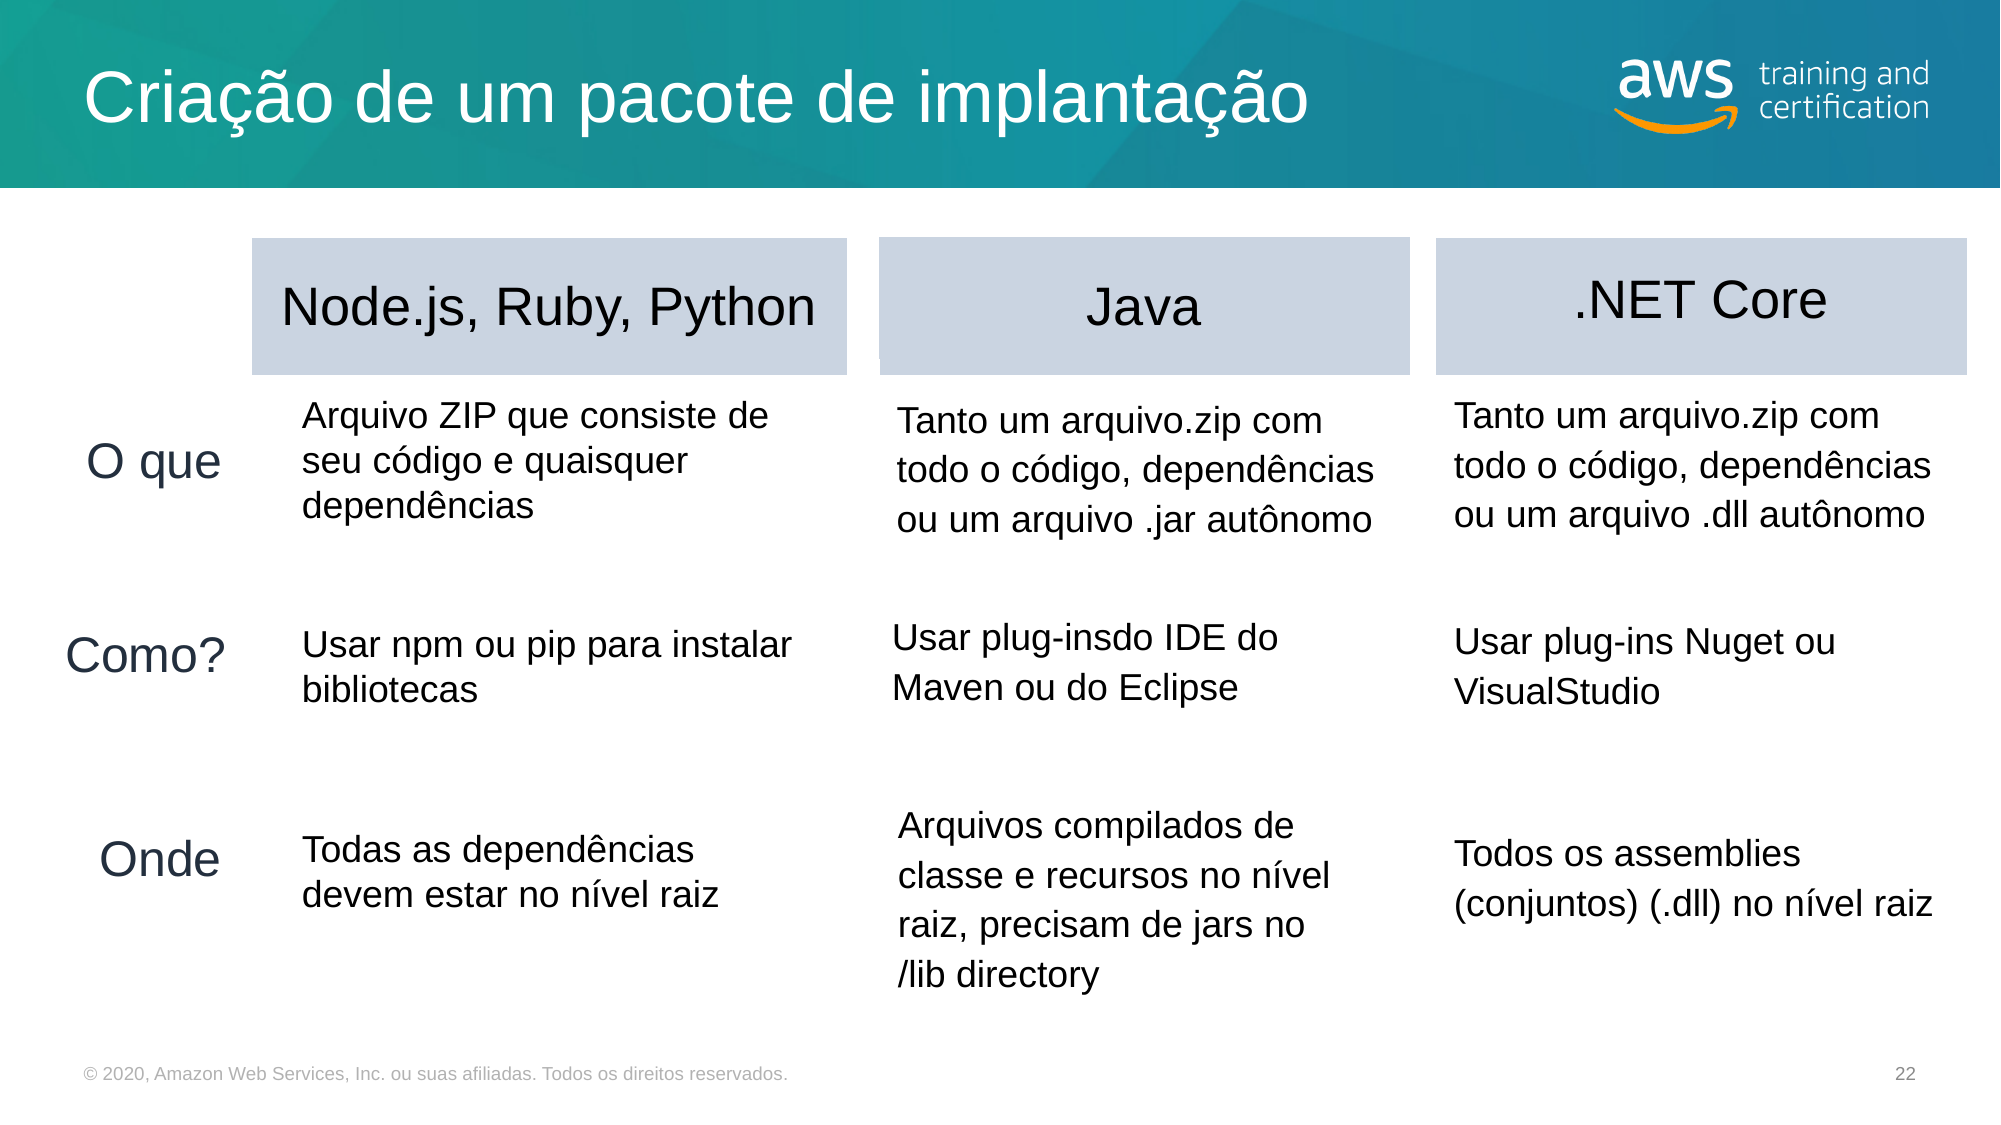

# Criação de um pacote de implantação

.NET Core
Node.js, Ruby, Python
Java

Tanto um arquivo.zip com todo o código, dependências ou um arquivo .dll autônomo
Arquivo ZIP que consiste de seu código e quaisquer dependências
Tanto um arquivo.zip com todo o código, dependências ou um arquivo .jar autônomo
O que

Usar plug-insdo IDE do Maven ou do Eclipse
Usar plug-ins Nuget ou VisualStudio
Como?
Usar npm ou pip para instalar bibliotecas

Arquivos compilados de classe e recursos no nível raiz, precisam de jars no
/lib directory
Onde
Todas as dependências devem estar no nível raiz
Todos os assemblies (conjuntos) (.dll) no nível raiz
© 2020, Amazon Web Services, Inc. ou suas afiliadas. Todos os direitos reservados.
22